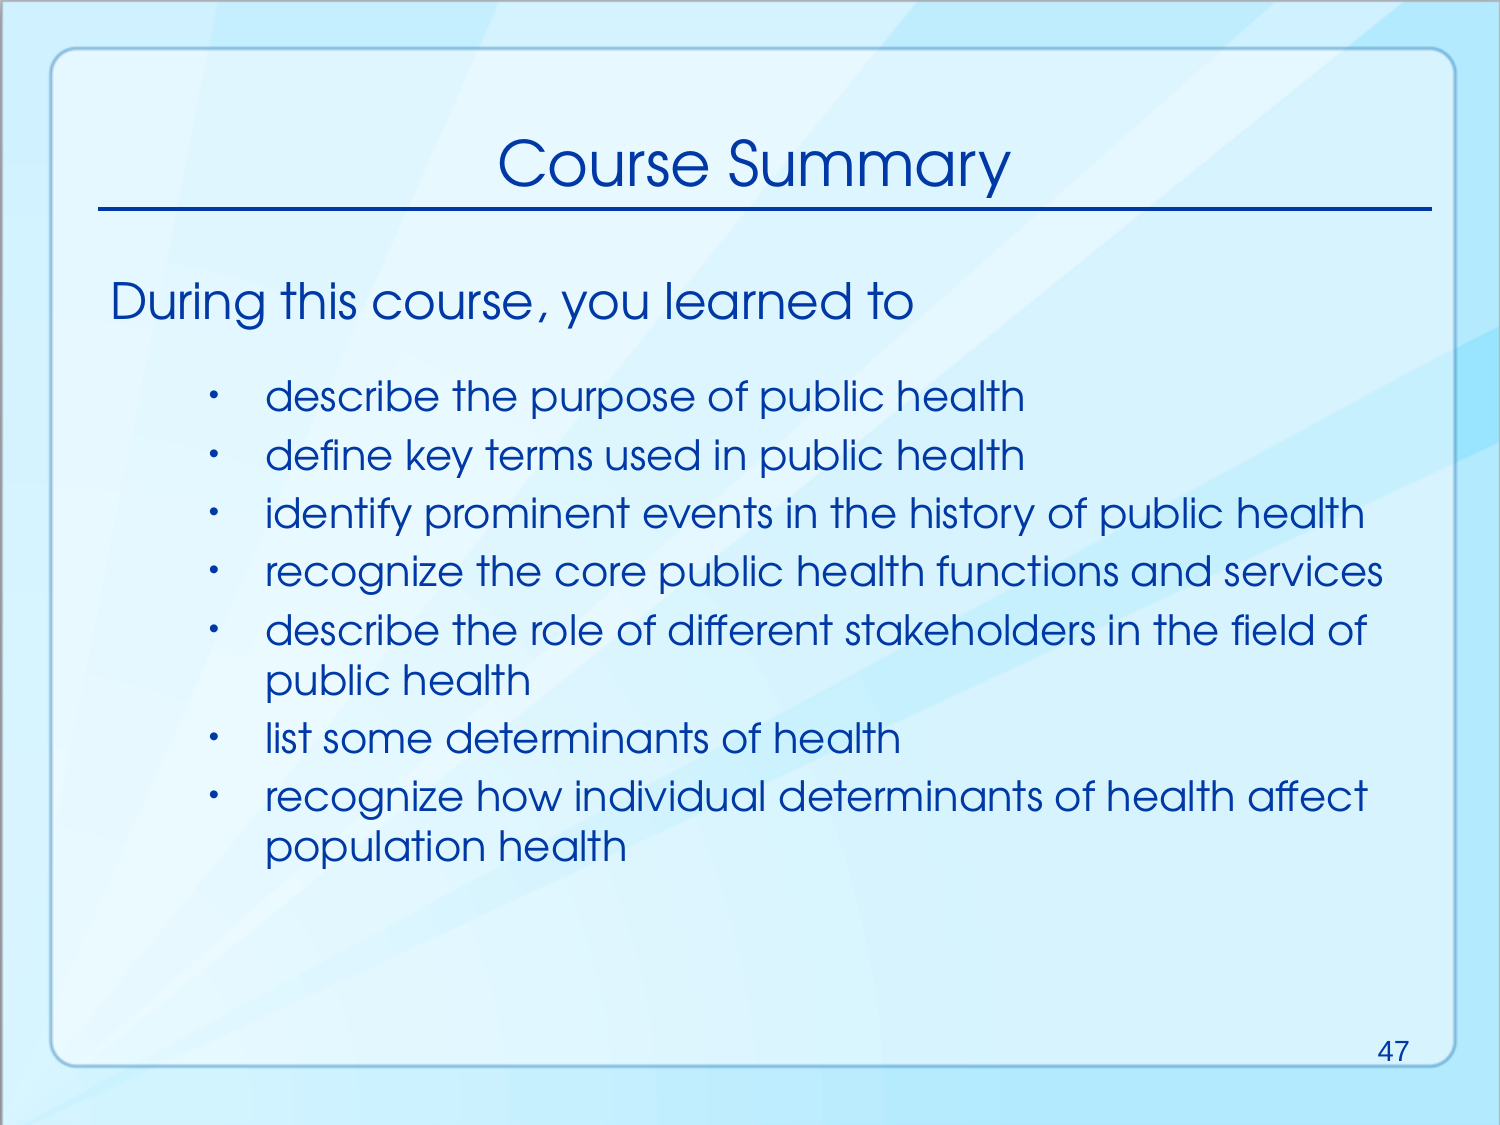

Course Summary
During this course, you learned to
describe the purpose of public health
define key terms used in public health
identify prominent events in the history of public health
recognize the core public health functions and services
describe the role of different stakeholders in the field of public health
list some determinants of health
recognize how individual determinants of health affect population health
47